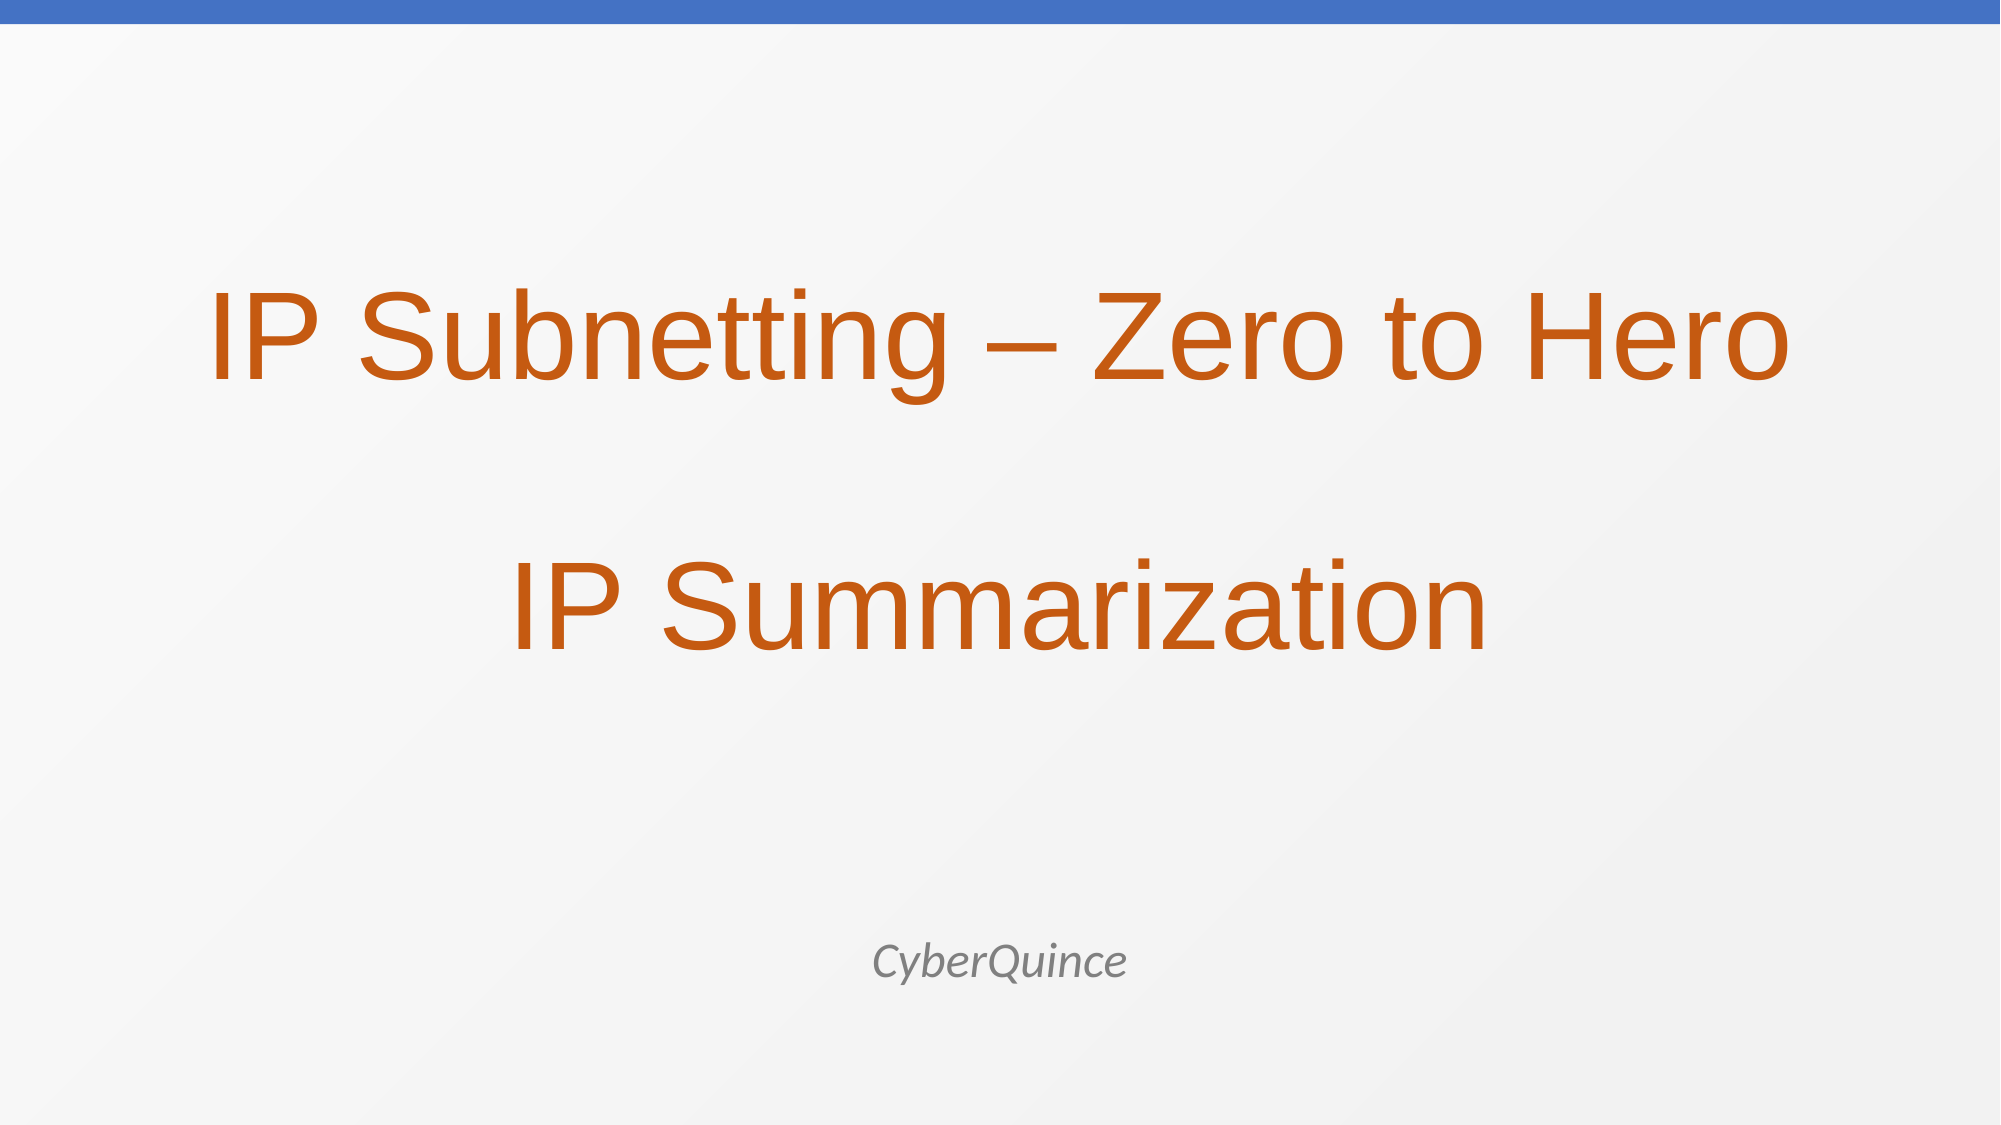

# IP Subnetting – Zero to Hero IP Summarization

CyberQuince